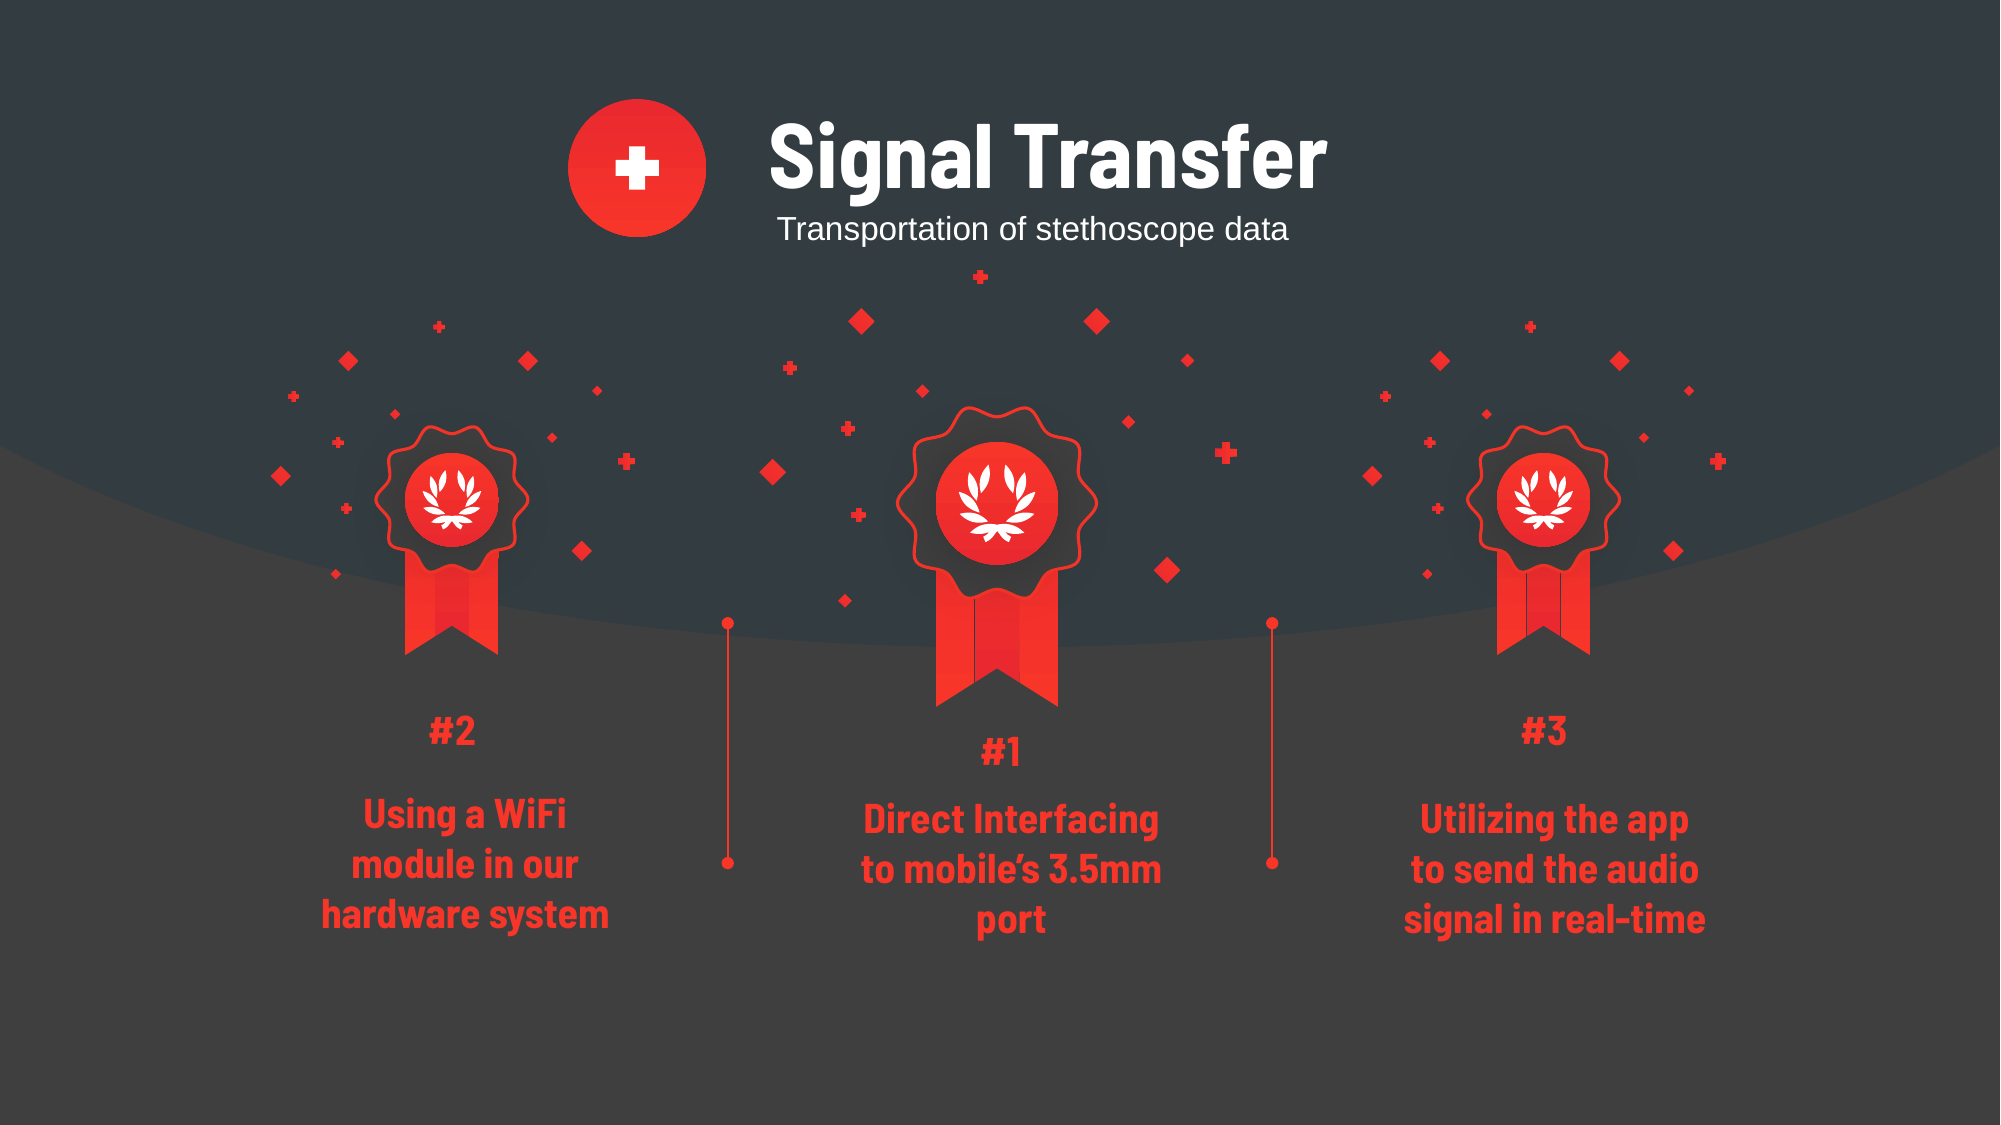

Signal Transfer

Transportation of stethoscope data

#2
#3
#1
Using a WiFi module in our hardware system
Direct Interfacing to mobile’s 3.5mm port
Utilizing the app to send the audio signal in real-time